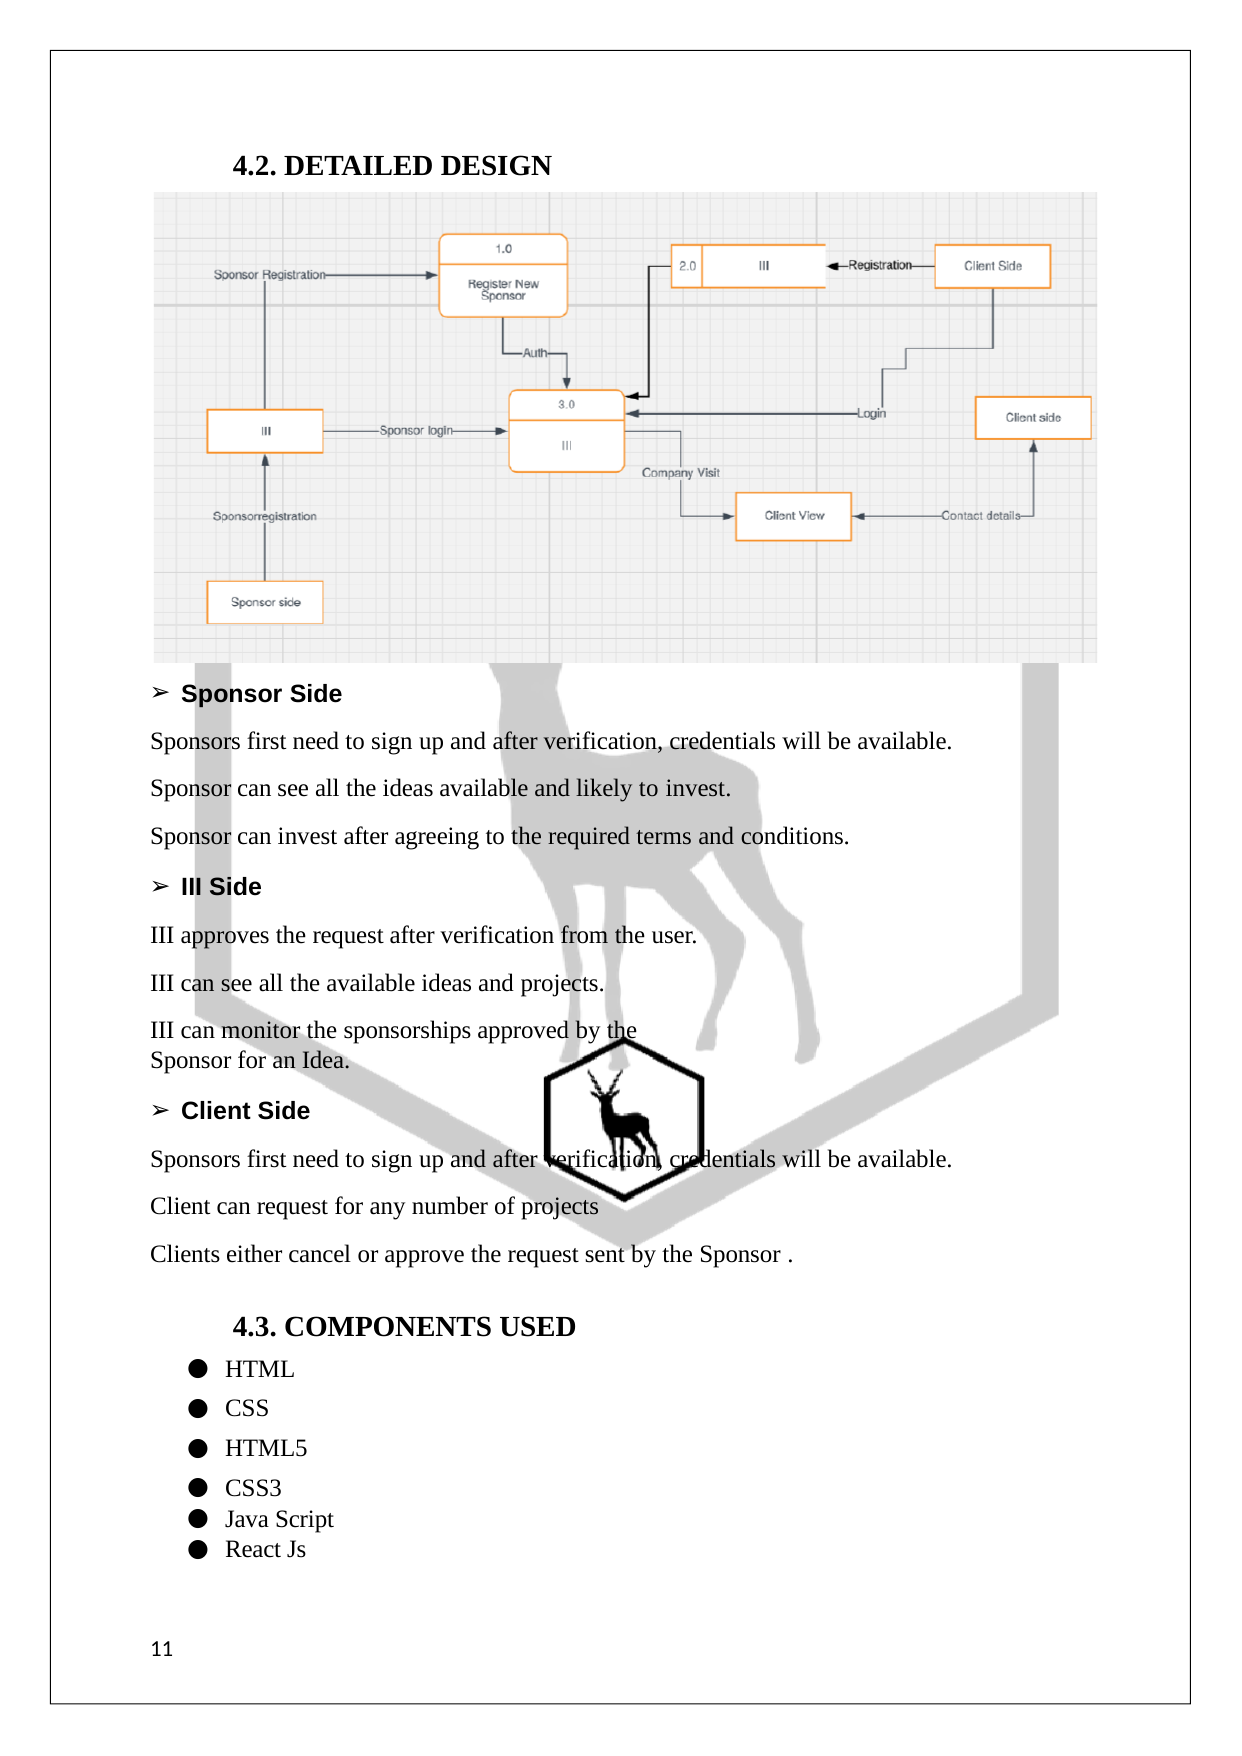

4.2. DETAILED DESIGN

Sponsor Side
Sponsors first need to sign up and after verification, credentials will be available.  Sponsor can see all the ideas available and likely to invest.
Sponsor can invest after agreeing to the required terms and conditions.
III Side
III approves the request after verification from the user.  III can see all the available ideas and projects.
III can monitor the sponsorships approved by the Sponsor for an Idea.
Client Side
Sponsors first need to sign up and after verification, credentials will be available.  Client can request for any number of projects
Clients either cancel or approve the request sent by the Sponsor .

4.3. COMPONENTS USED
HTML
CSS
HTML5
CSS3
Java Script
React Js
11